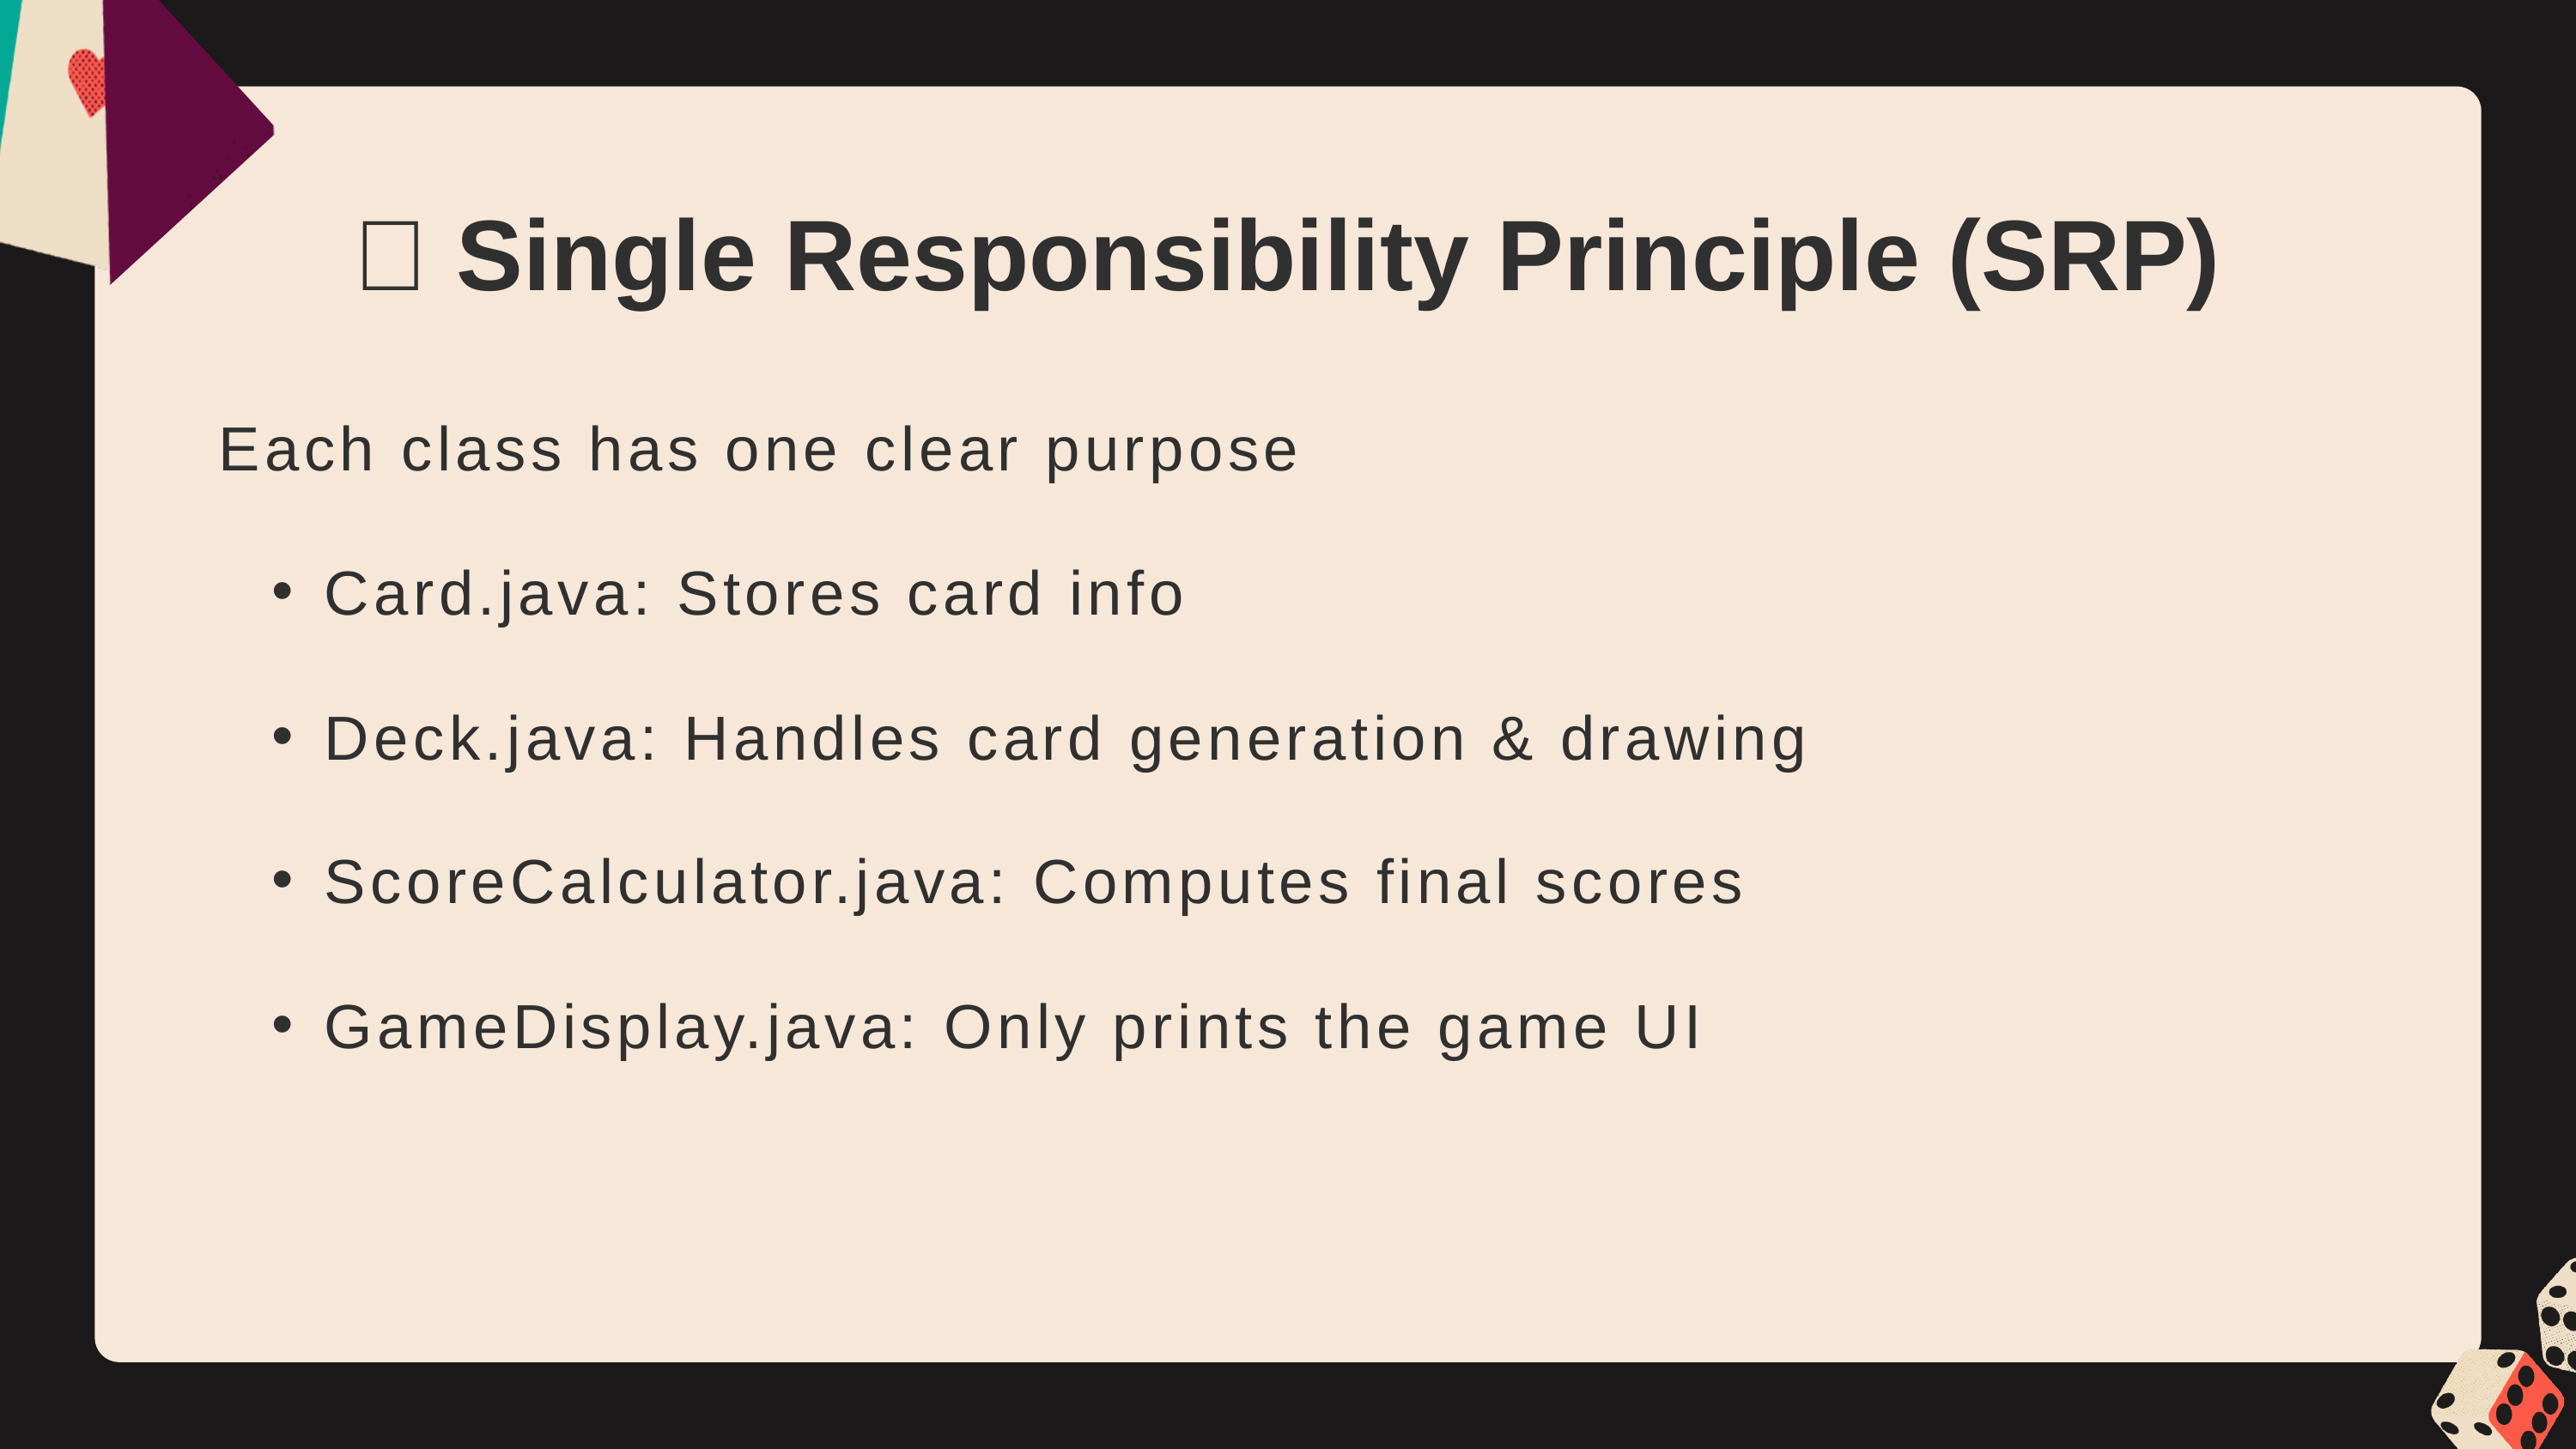

🧱 Single Responsibility Principle (SRP)

Each class has one clear purpose

Card.java: Stores card info

Deck.java: Handles card generation & drawing

ScoreCalculator.java: Computes final scores

GameDisplay.java: Only prints the game UI